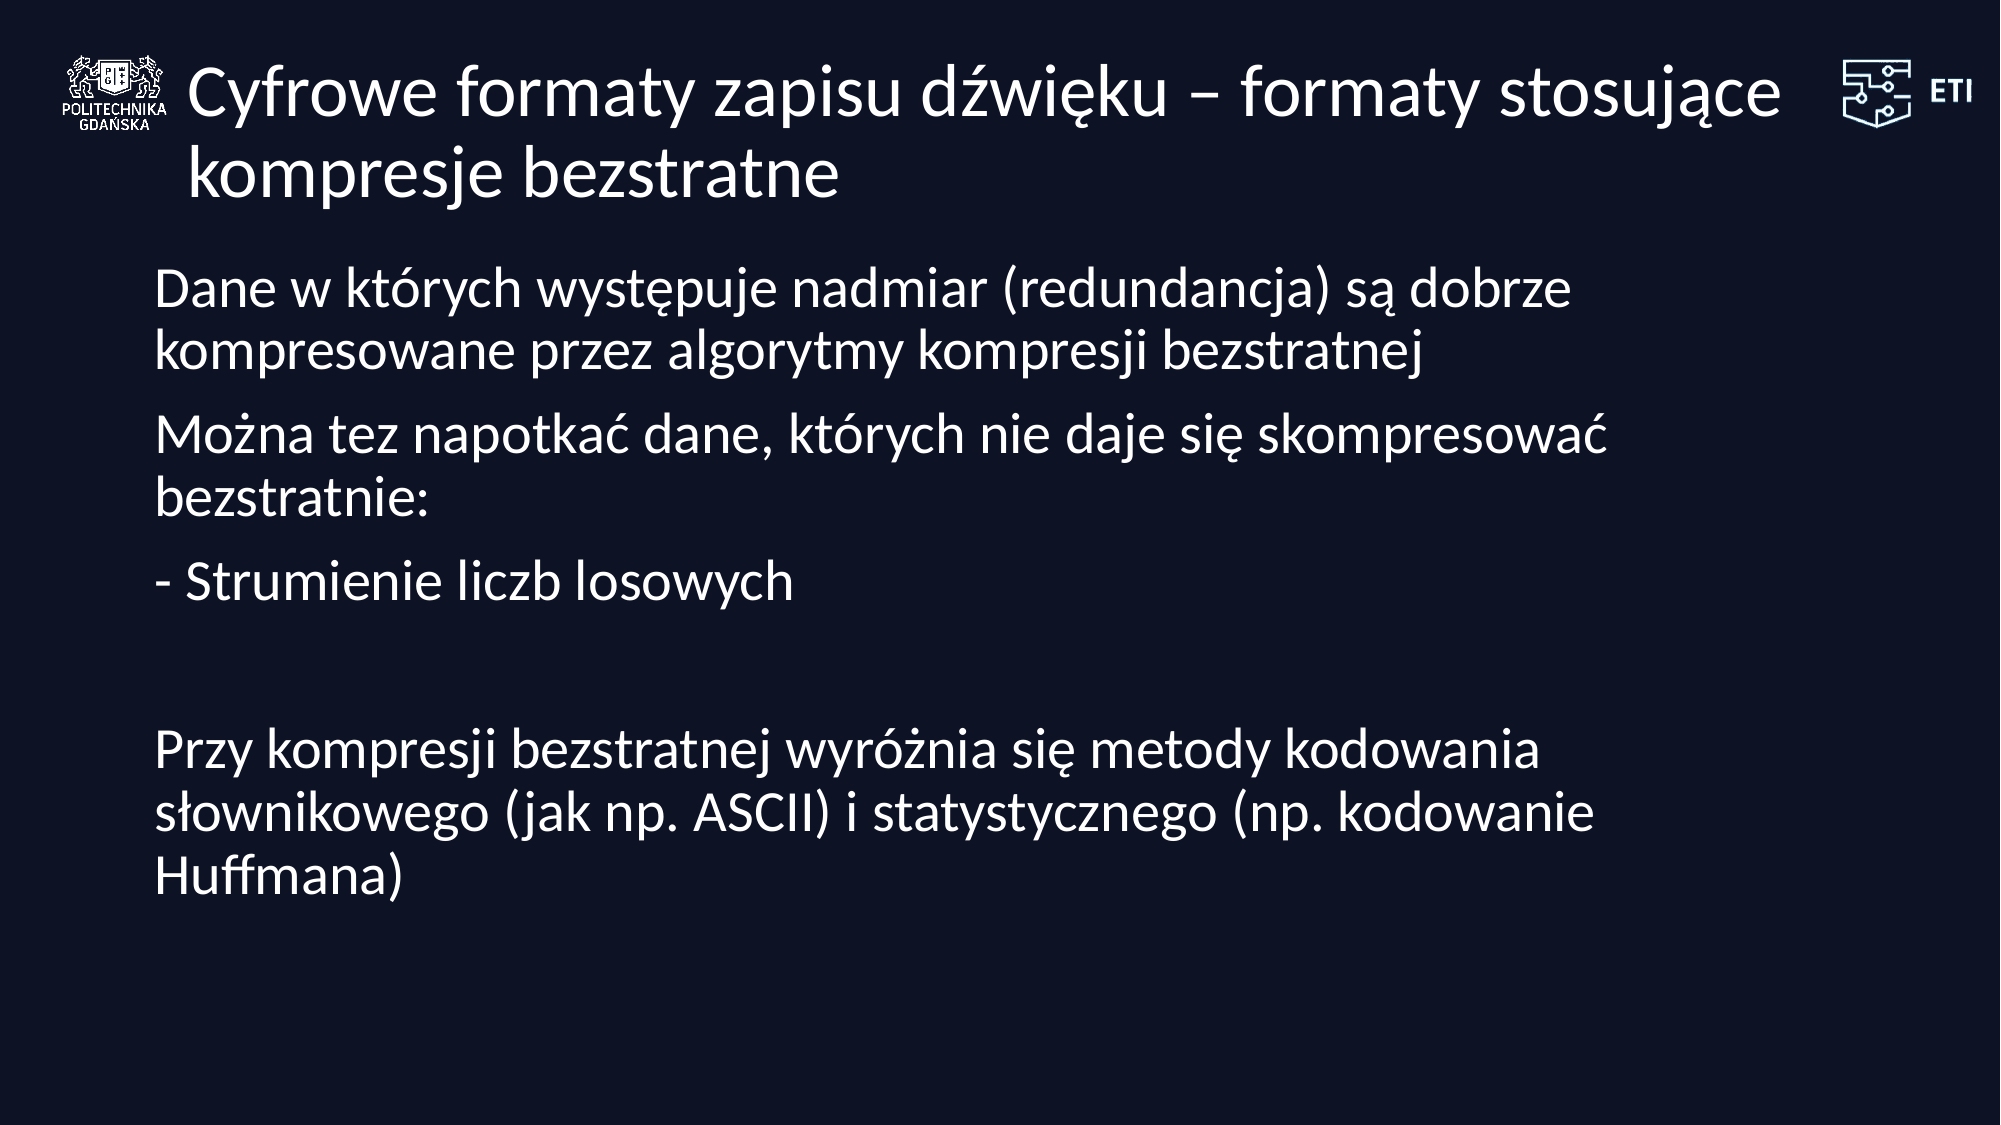

# Cyfrowe formaty zapisu dźwięku – formaty stosujące kompresje bezstratne
Dane w których występuje nadmiar (redundancja) są dobrze kompresowane przez algorytmy kompresji bezstratnej
Można tez napotkać dane, których nie daje się skompresować bezstratnie:
- Strumienie liczb losowych

Przy kompresji bezstratnej wyróżnia się metody kodowania słownikowego (jak np. ASCII) i statystycznego (np. kodowanie Huffmana)